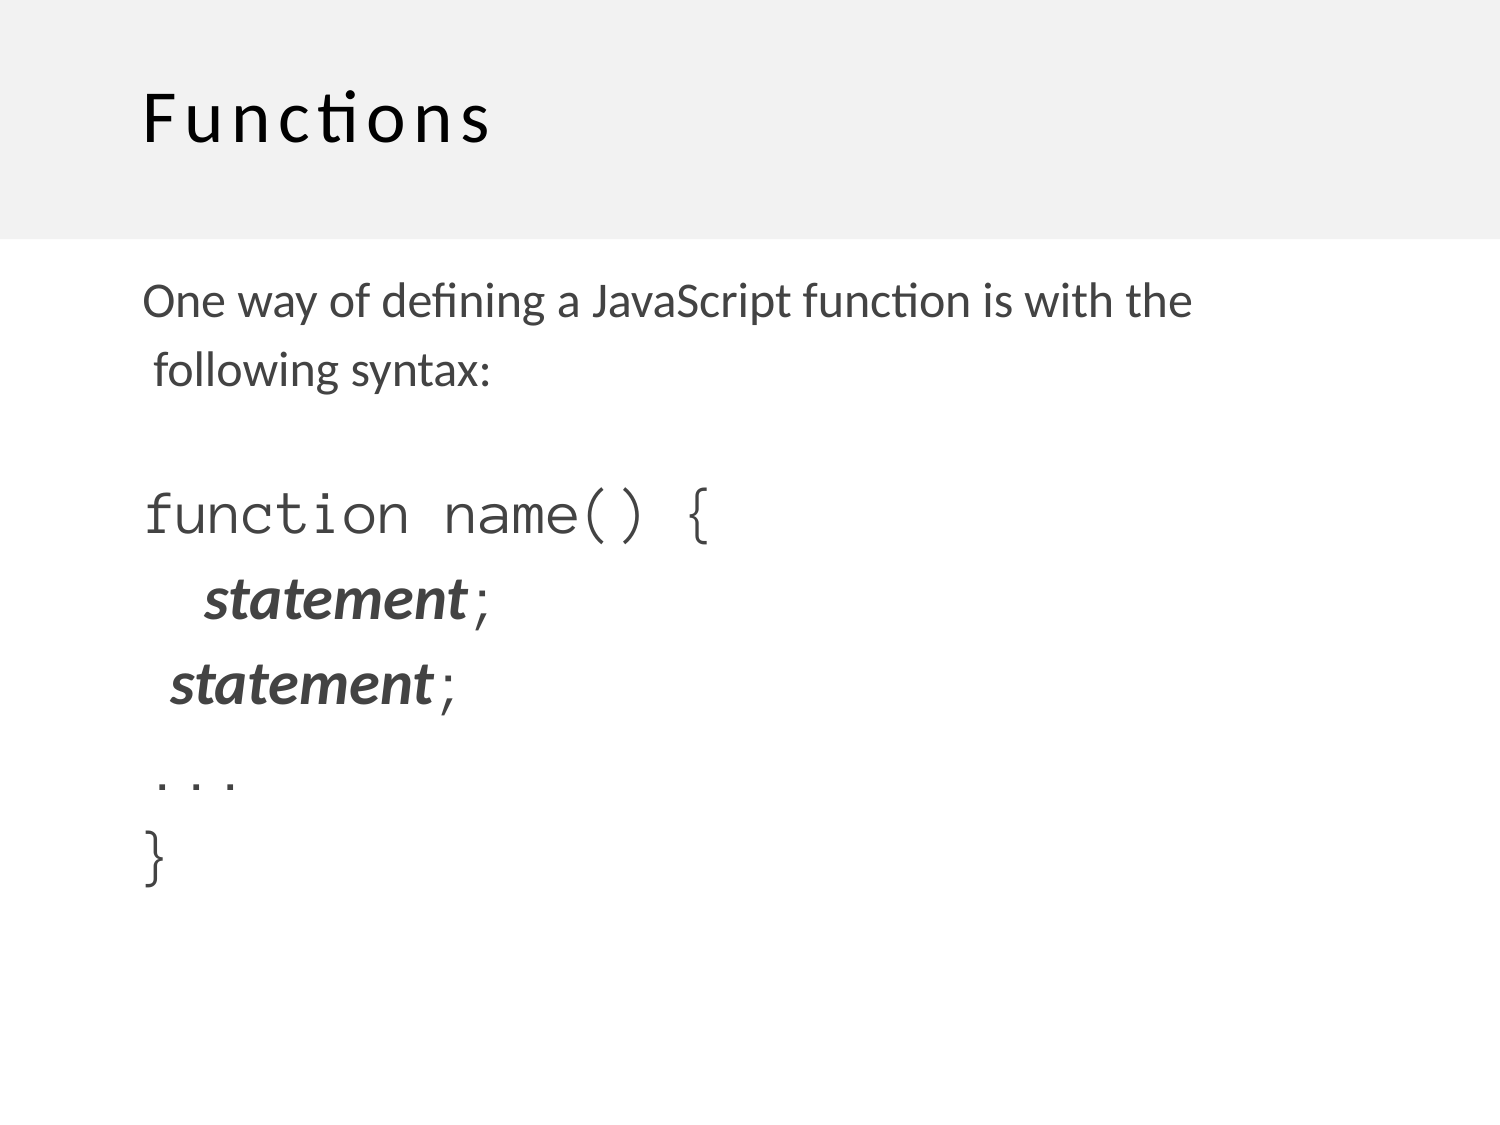

# Functions
One way of defining a JavaScript function is with the  following syntax:

function name() {  statement;  statement;
...
}